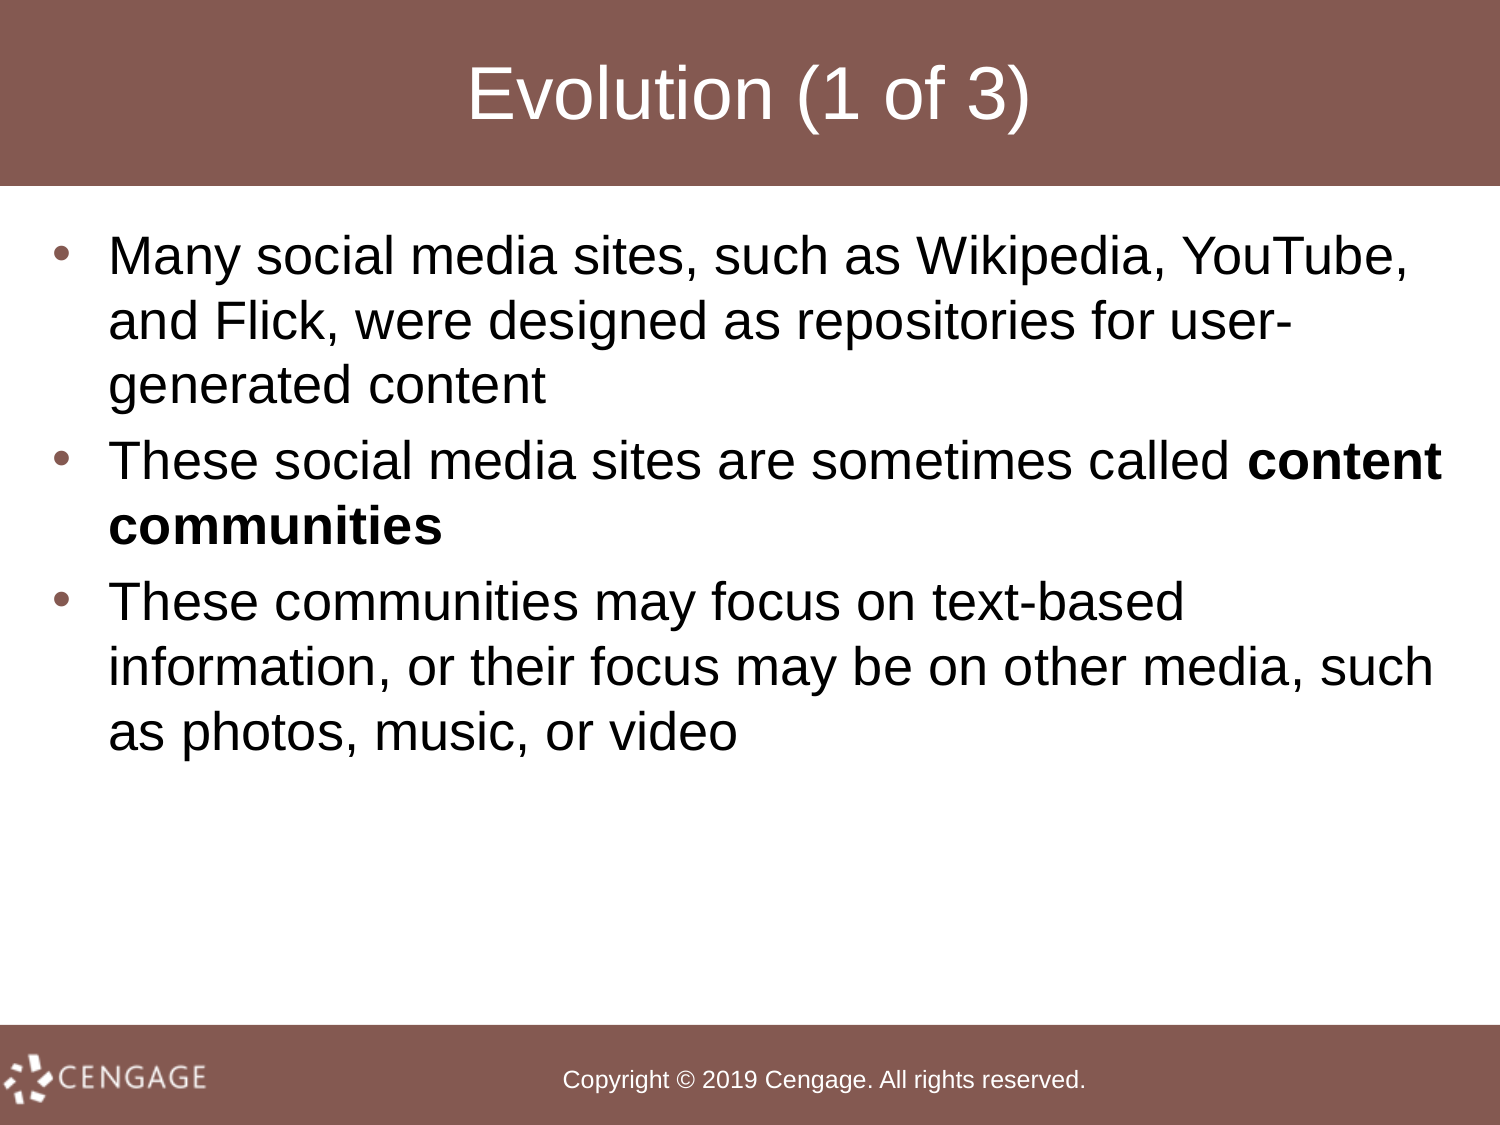

# Evolution (1 of 3)
Many social media sites, such as Wikipedia, YouTube, and Flick, were designed as repositories for user-generated content
These social media sites are sometimes called content communities
These communities may focus on text-based information, or their focus may be on other media, such as photos, music, or video